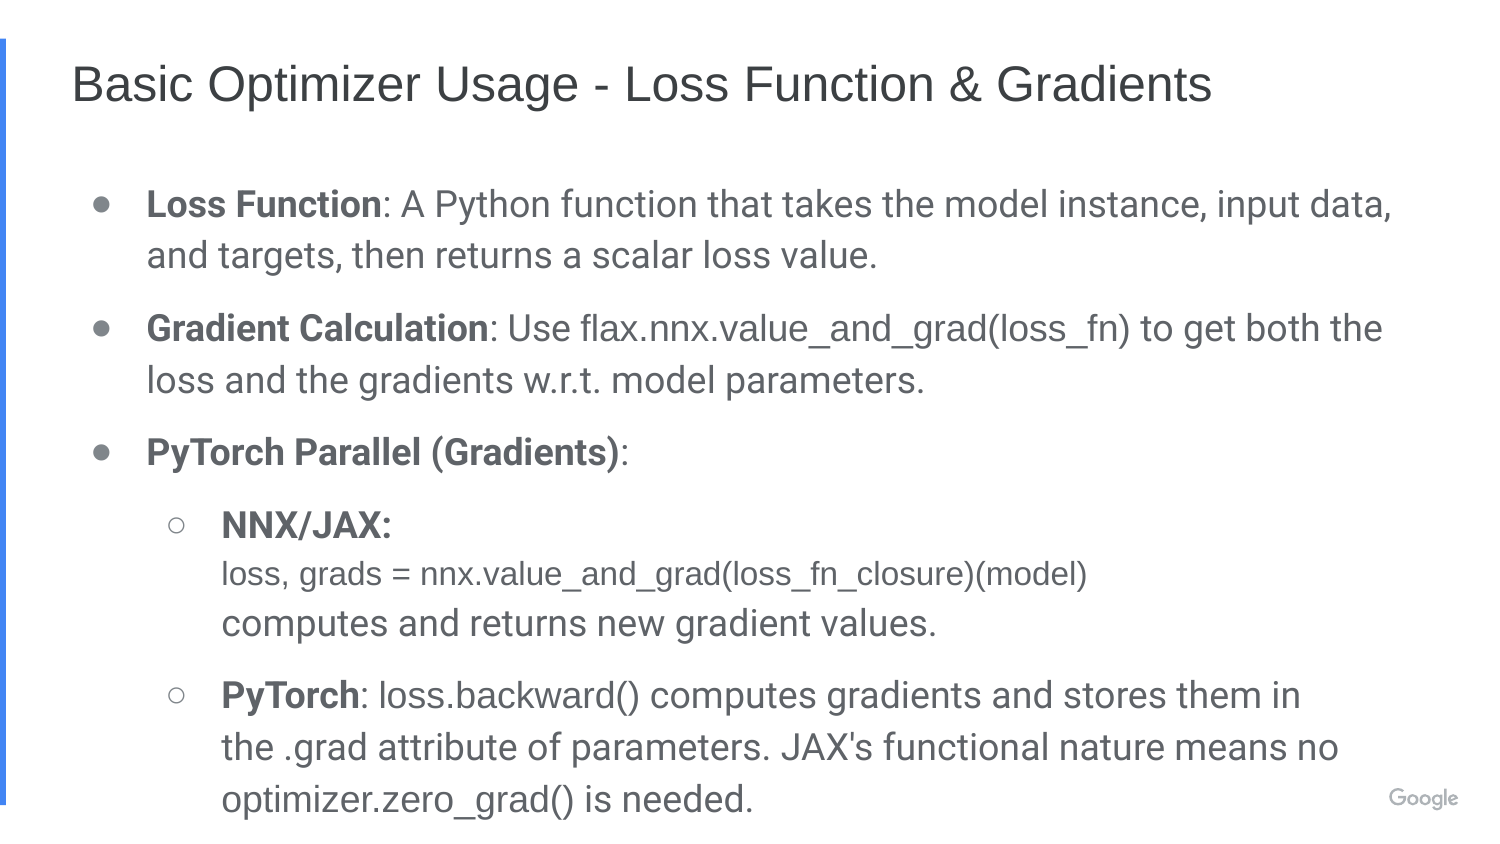

# Basic Optimizer Usage - Loss Function & Gradients
Loss Function: A Python function that takes the model instance, input data, and targets, then returns a scalar loss value.
Gradient Calculation: Use flax.nnx.value_and_grad(loss_fn) to get both the loss and the gradients w.r.t. model parameters.
PyTorch Parallel (Gradients):
NNX/JAX:
loss, grads = nnx.value_and_grad(loss_fn_closure)(model)
computes and returns new gradient values.
PyTorch: loss.backward() computes gradients and stores them in the .grad attribute of parameters. JAX's functional nature means no optimizer.zero_grad() is needed.